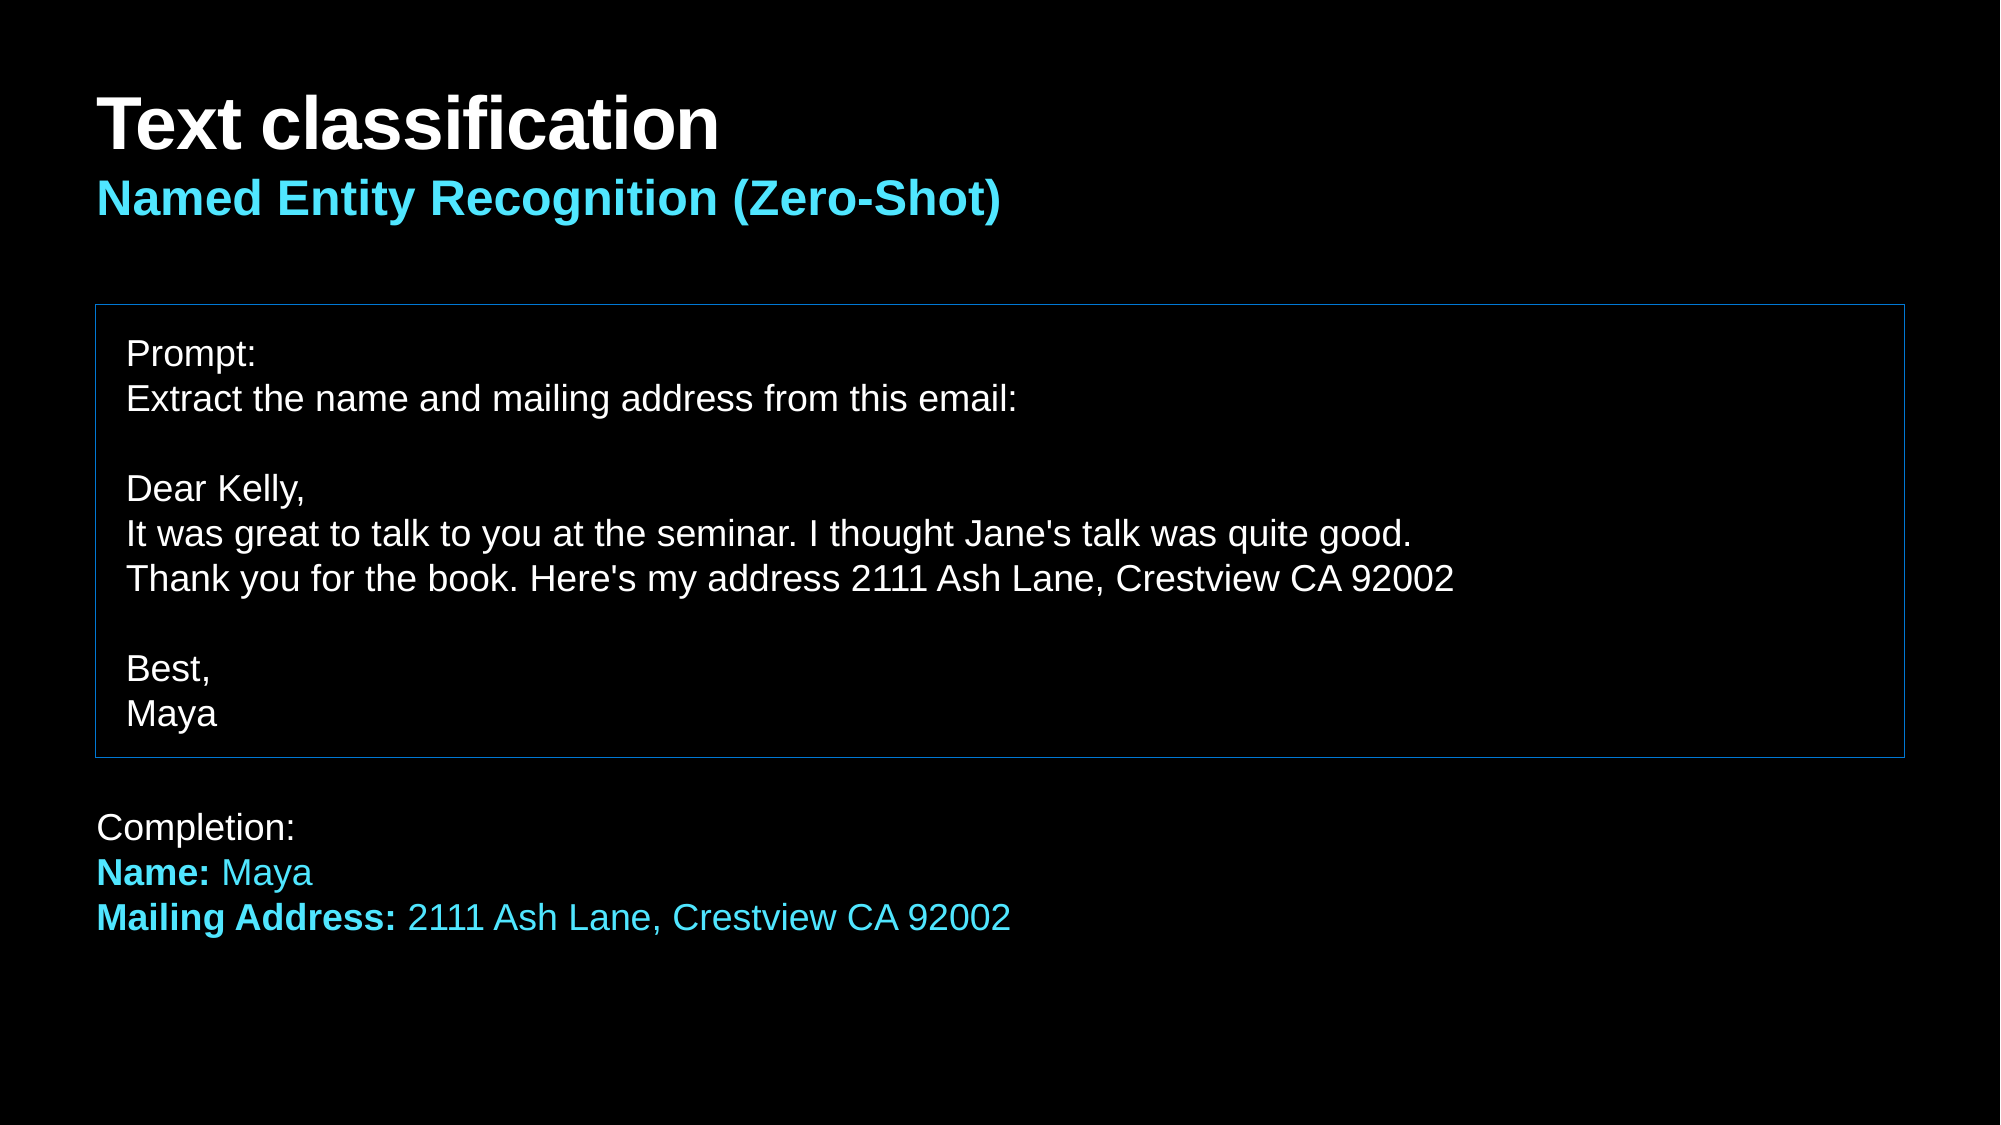

# Text classification Named Entity Recognition (Zero-Shot)
Prompt:
Extract the name and mailing address from this email:

Dear Kelly,
It was great to talk to you at the seminar. I thought Jane's talk was quite good.
Thank you for the book. Here's my address 2111 Ash Lane, Crestview CA 92002

Best,
Maya
Completion:
Name: Maya
Mailing Address: 2111 Ash Lane, Crestview CA 92002